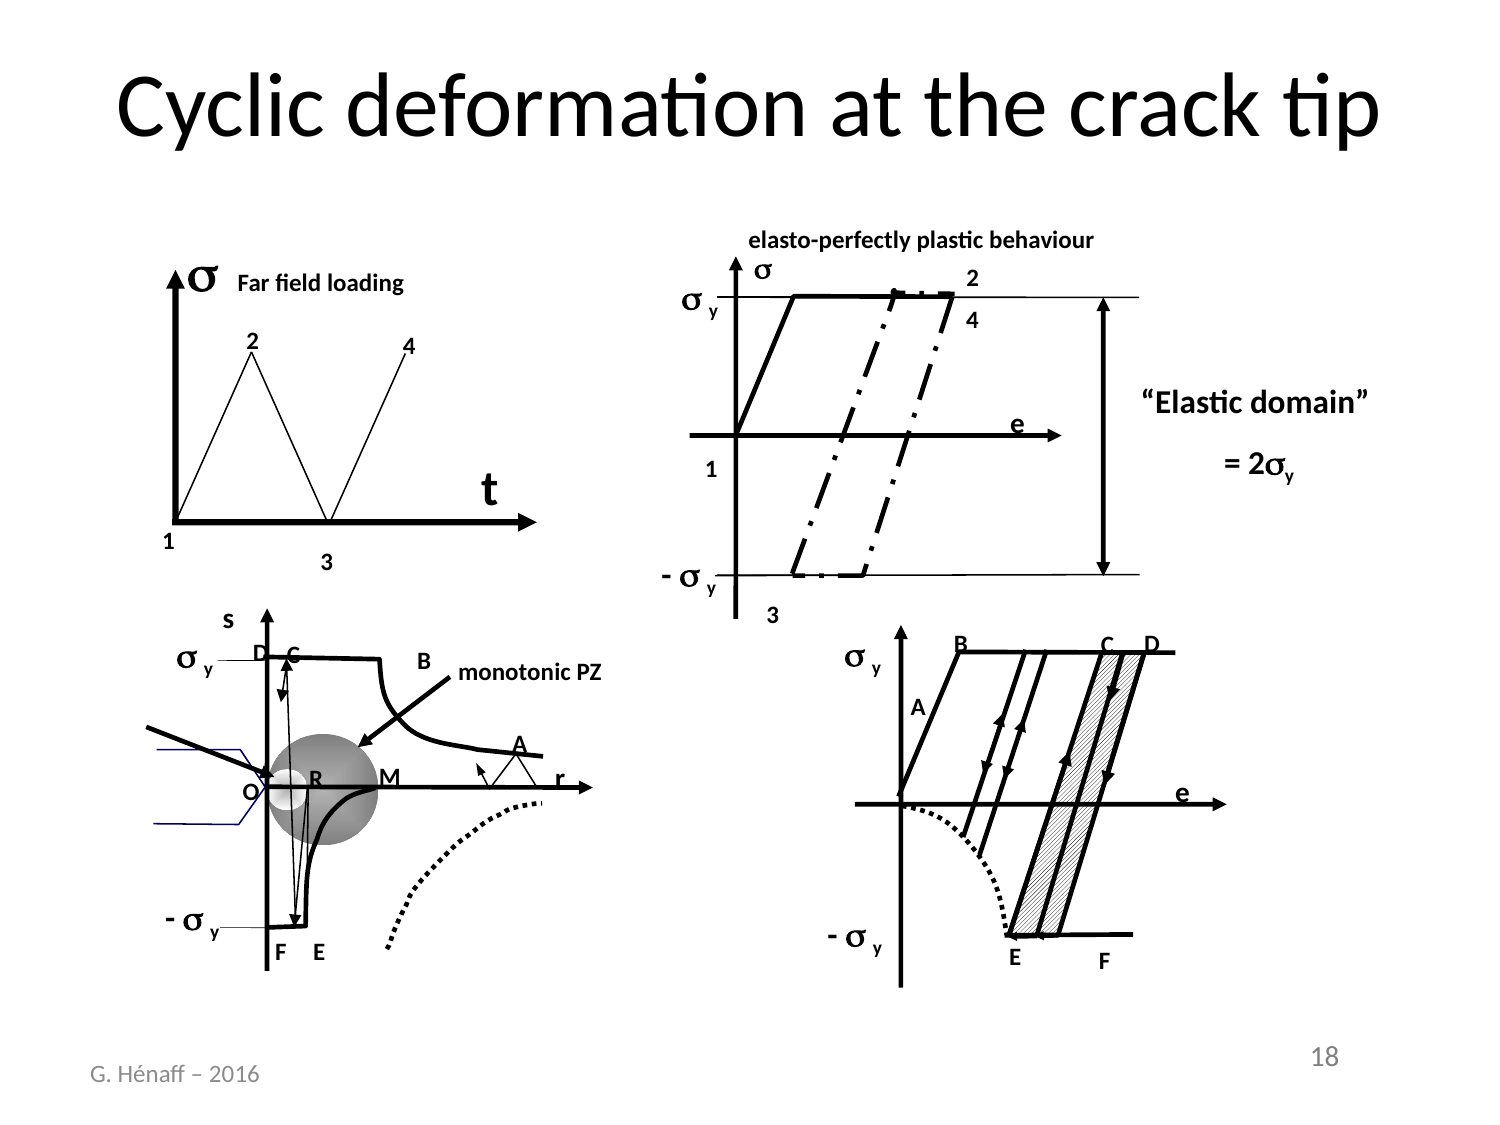

# Cyclic deformation at the crack tip
elasto-perfectly plastic behaviour
σ

t

Far field loading
σ
2

σ y

4

2
4

“Elastic domain”
 = 2σy
e

1
1
3
- σ y

s
3

B
D
C

σ y
σ y
D
C
B
monotonic PZ

A

A

r

M

R
e
O

- σ y
- σ y
F
E

E

F
G. Hénaff – 2016